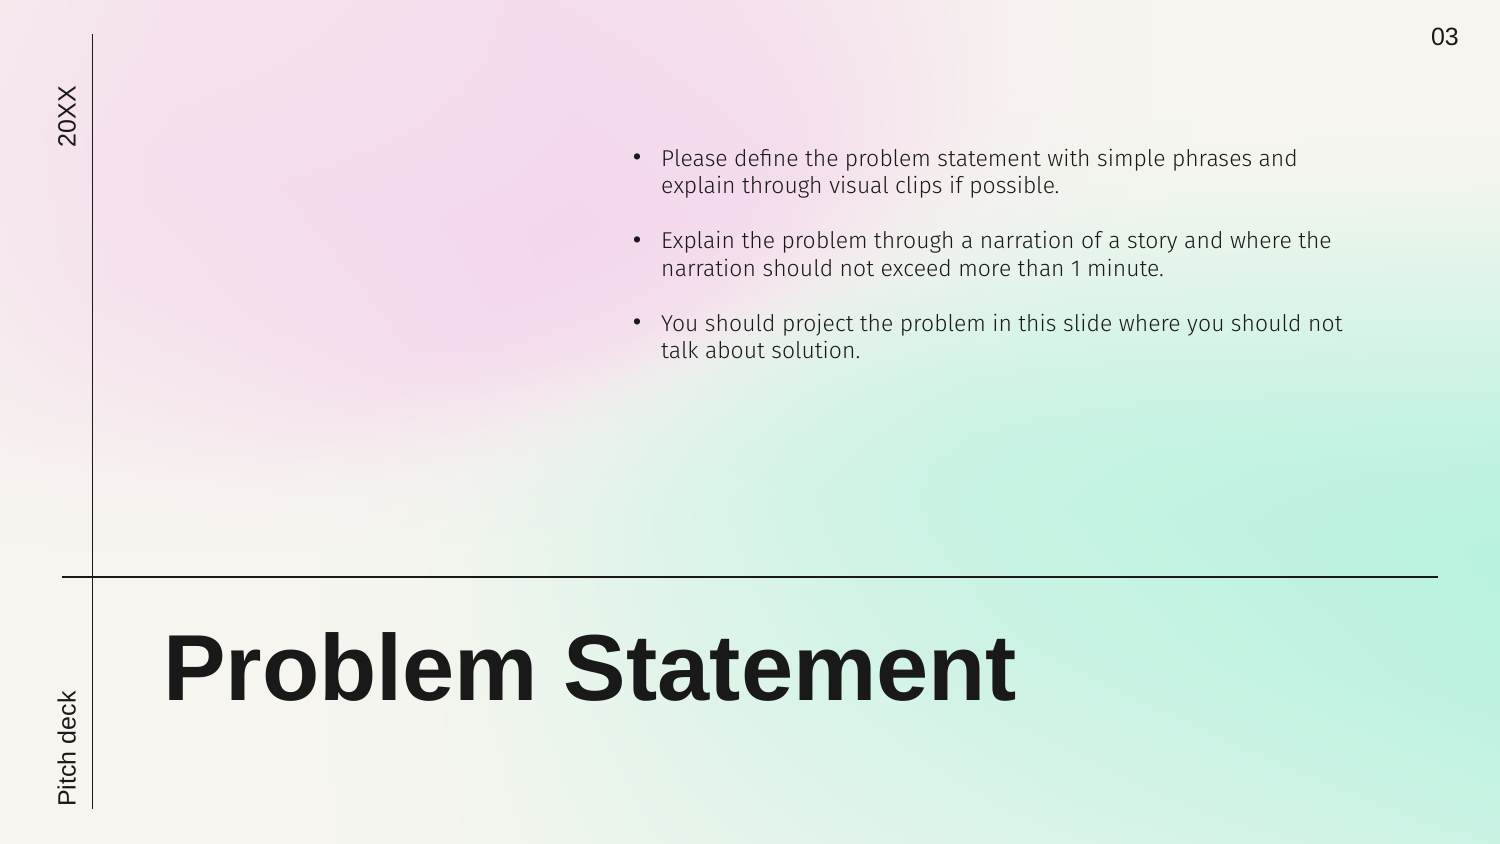

03
Please define the problem statement with simple phrases and explain through visual clips if possible.

Explain the problem through a narration of a story and where the narration should not exceed more than 1 minute.

You should project the problem in this slide where you should not talk about solution.

20XX
# Problem Statement
Pitch deck